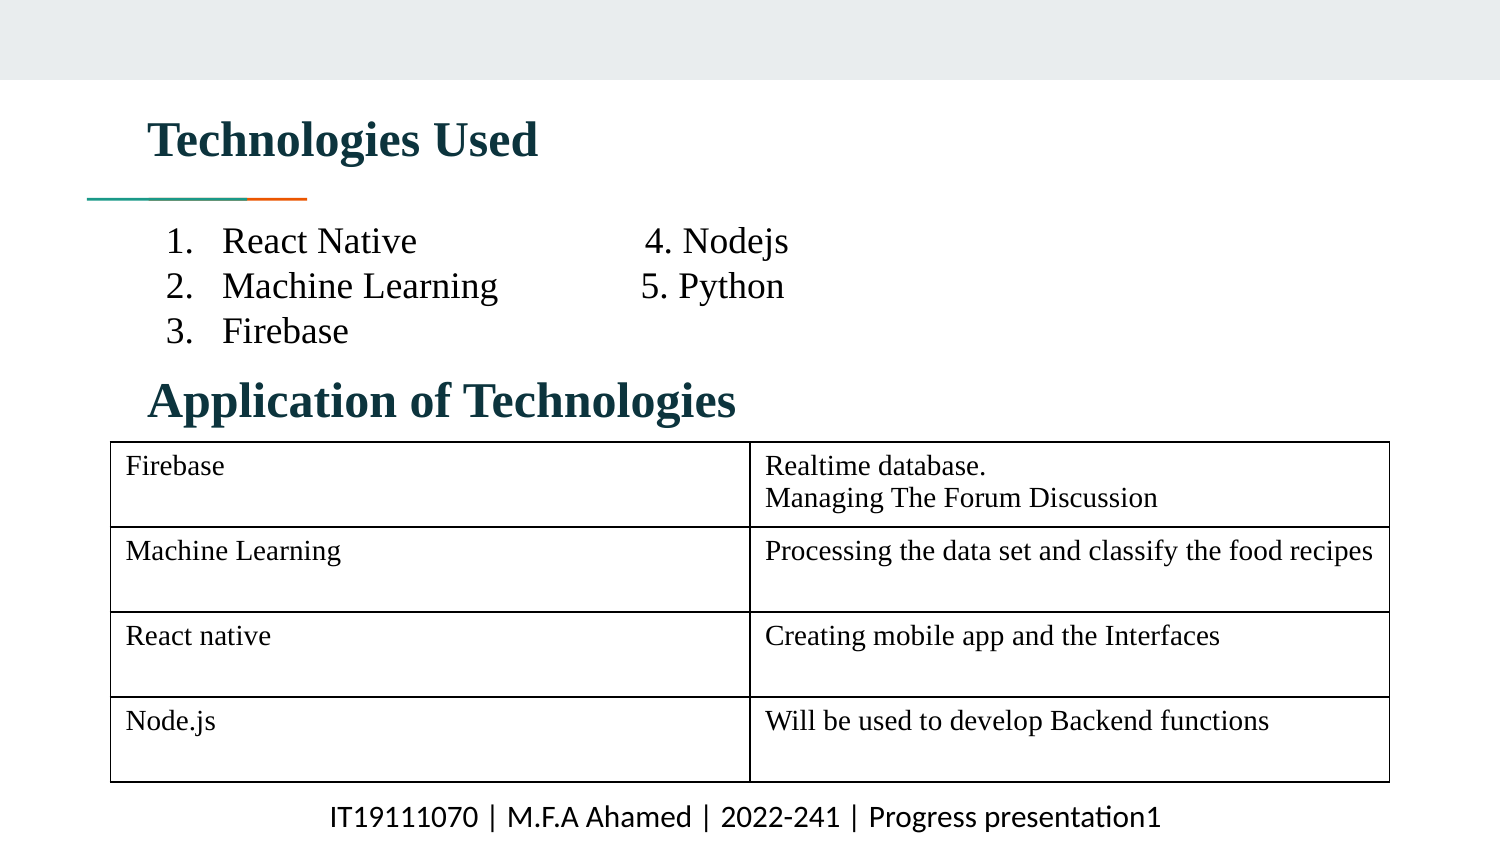

Technologies Used
React Native                        4. Nodejs
Machine Learning               5. Python
Firebase
Application of Technologies
| Firebase | Realtime database. Managing The Forum Discussion |
| --- | --- |
| Machine Learning | Processing the data set and classify the food recipes |
| React native | Creating mobile app and the Interfaces |
| Node.js | Will be used to develop Backend functions |
IT19111070 | M.F.A Ahamed | 2022-241 | Progress presentation1